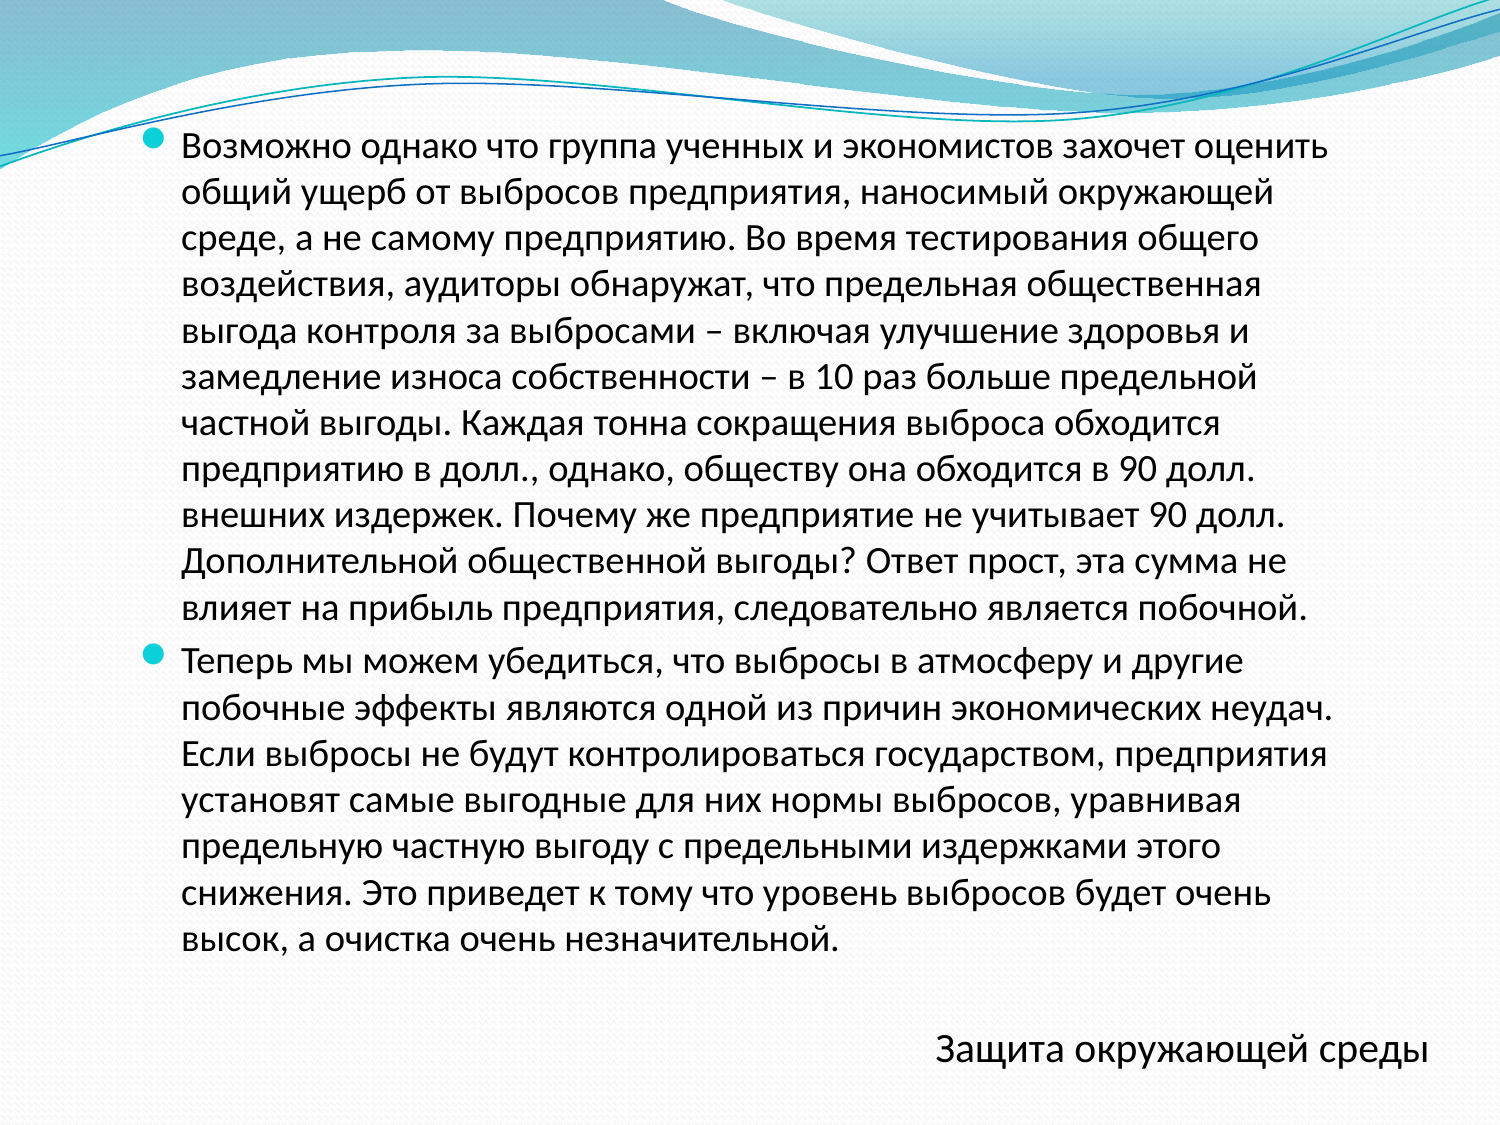

Возможно однако что группа ученных и экономистов захочет оценить общий ущерб от выбросов предприятия, наносимый окружающей среде, а не самому предприятию. Во время тестирования общего воздействия, аудиторы обнаружат, что предельная общественная выгода контроля за выбросами – включая улучшение здоровья и замедление износа собственности – в 10 раз больше предельной частной выгоды. Каждая тонна сокращения выброса обходится предприятию в долл., однако, обществу она обходится в 90 долл. внешних издержек. Почему же предприятие не учитывает 90 долл. Дополнительной общественной выгоды? Ответ прост, эта сумма не влияет на прибыль предприятия, следовательно является побочной.
Теперь мы можем убедиться, что выбросы в атмосферу и другие побочные эффекты являются одной из причин экономических неудач. Если выбросы не будут контролироваться государством, предприятия установят самые выгодные для них нормы выбросов, уравнивая предельную частную выгоду с предельными издержками этого снижения. Это приведет к тому что уровень выбросов будет очень высок, а очистка очень незначительной.
Защита окружающей среды